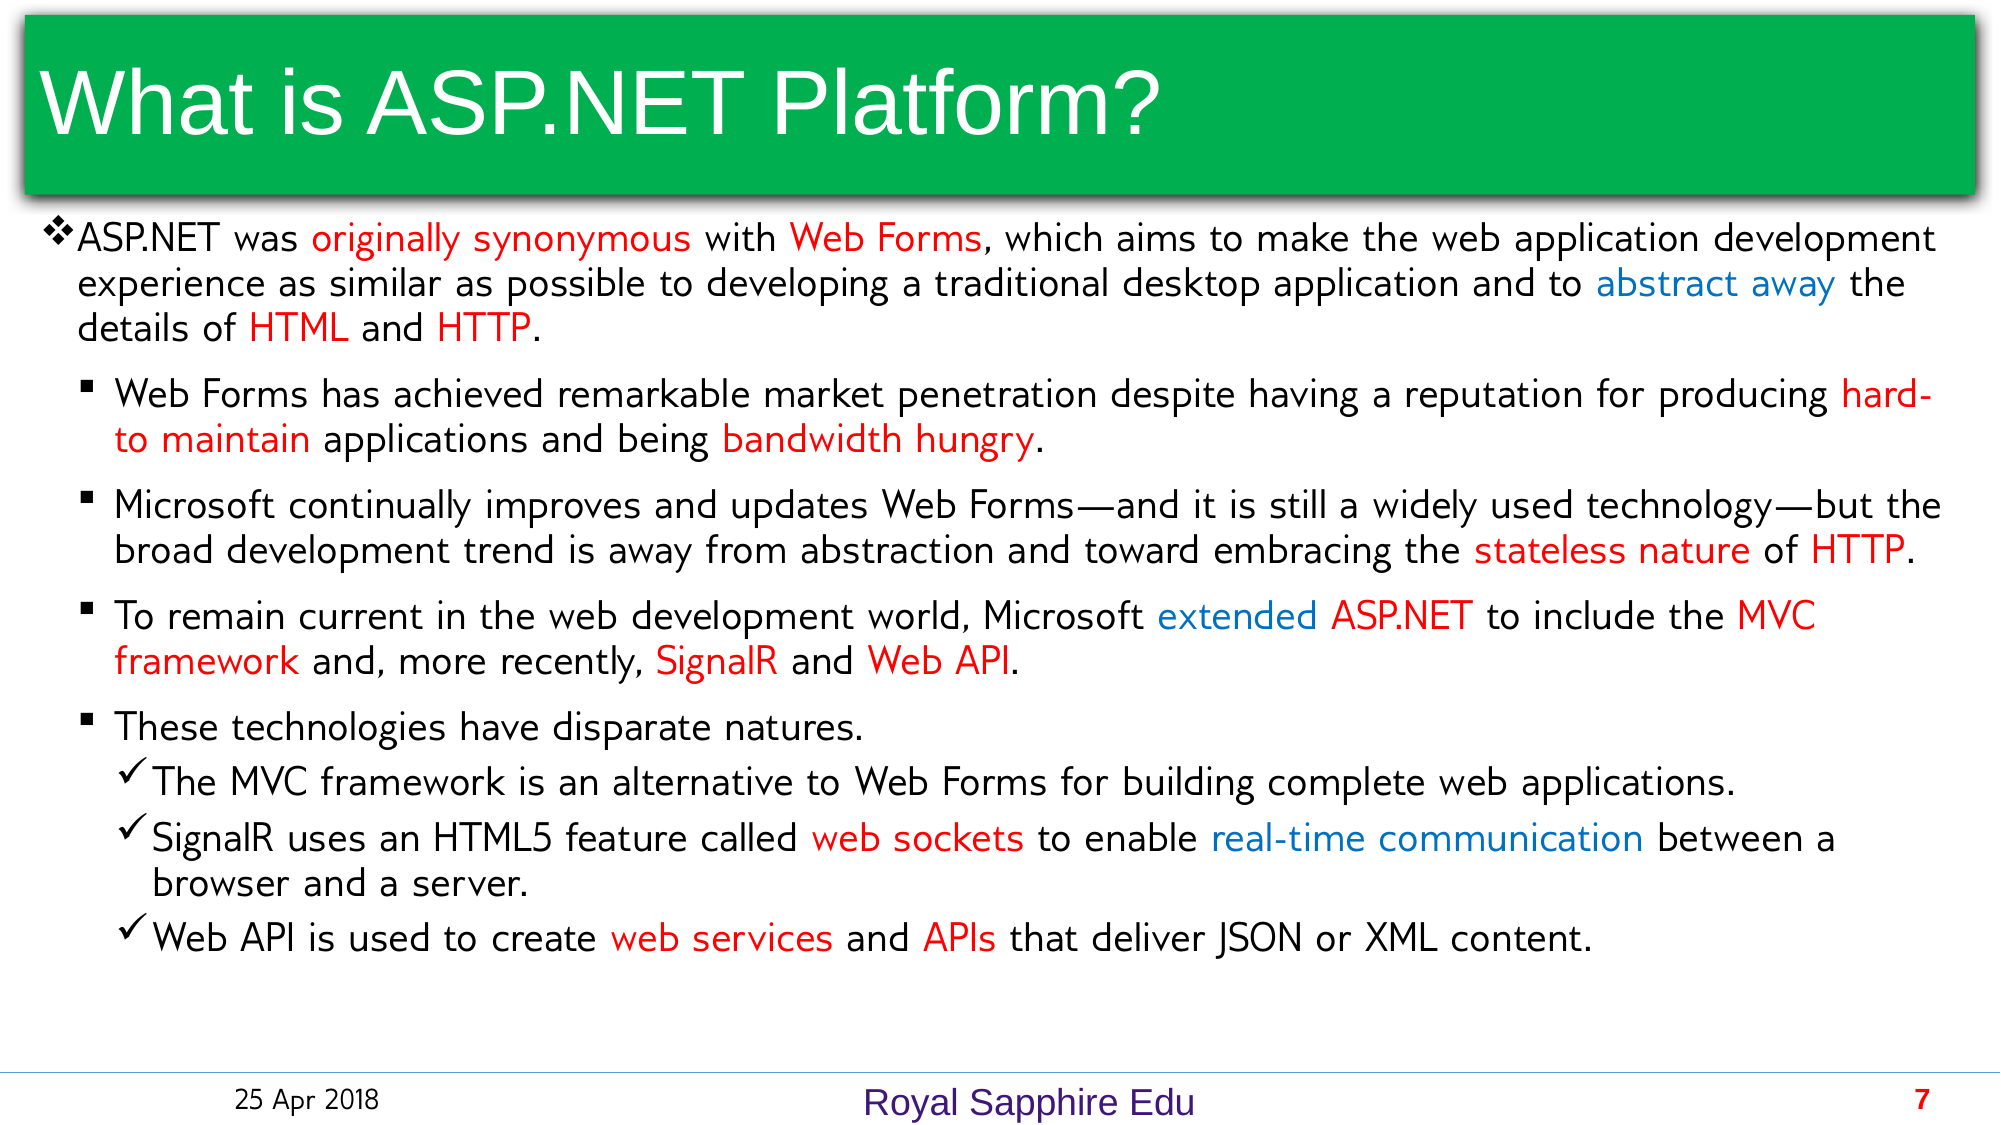

# What is ASP.NET Platform?
ASP.NET was originally synonymous with Web Forms, which aims to make the web application development experience as similar as possible to developing a traditional desktop application and to abstract away the details of HTML and HTTP.
Web Forms has achieved remarkable market penetration despite having a reputation for producing hard-to maintain applications and being bandwidth hungry.
Microsoft continually improves and updates Web Forms—and it is still a widely used technology—but the broad development trend is away from abstraction and toward embracing the stateless nature of HTTP.
To remain current in the web development world, Microsoft extended ASP.NET to include the MVC framework and, more recently, SignalR and Web API.
These technologies have disparate natures.
The MVC framework is an alternative to Web Forms for building complete web applications.
SignalR uses an HTML5 feature called web sockets to enable real-time communication between a browser and a server.
Web API is used to create web services and APIs that deliver JSON or XML content.
25 Apr 2018
7